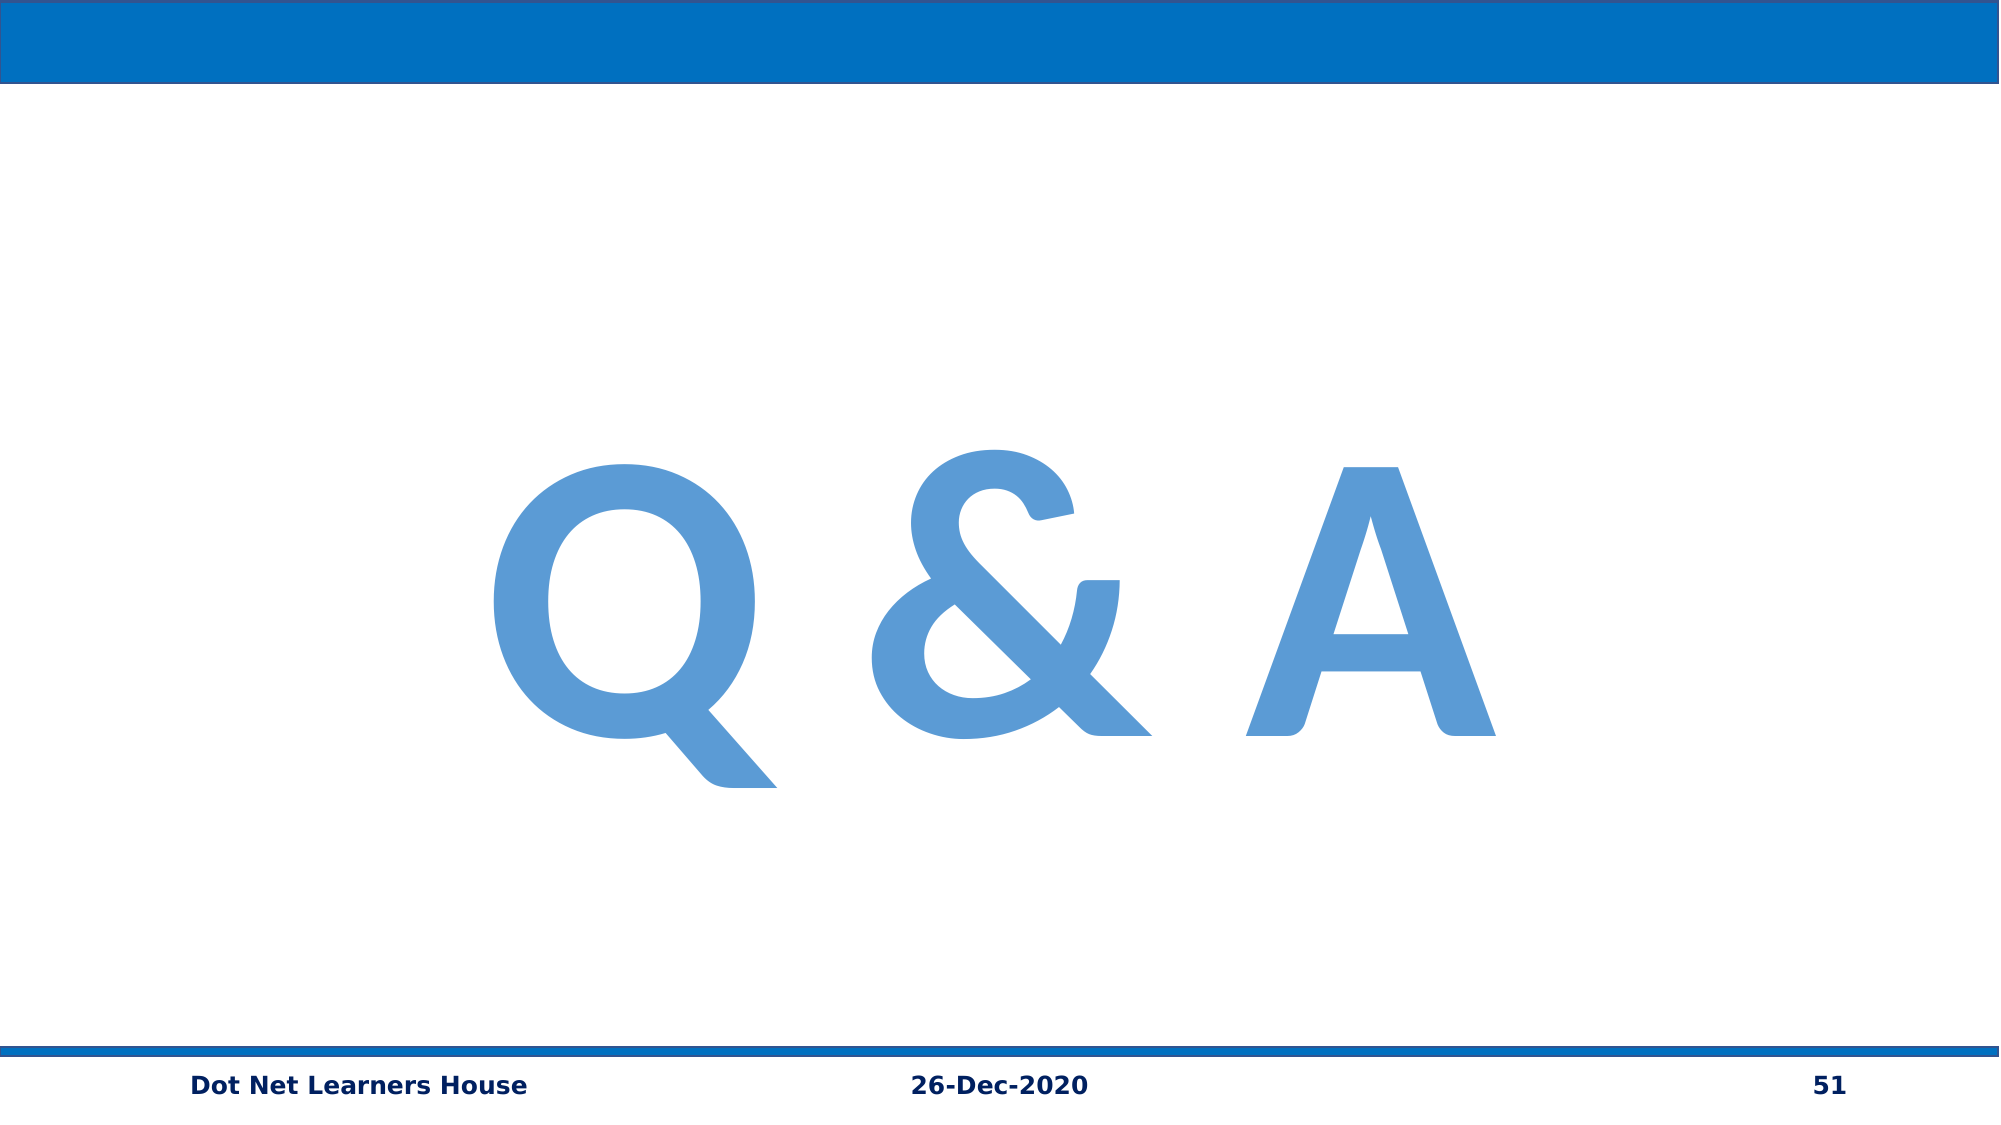

Q & A

26-Dec-2020
51
Dot Net Learners House